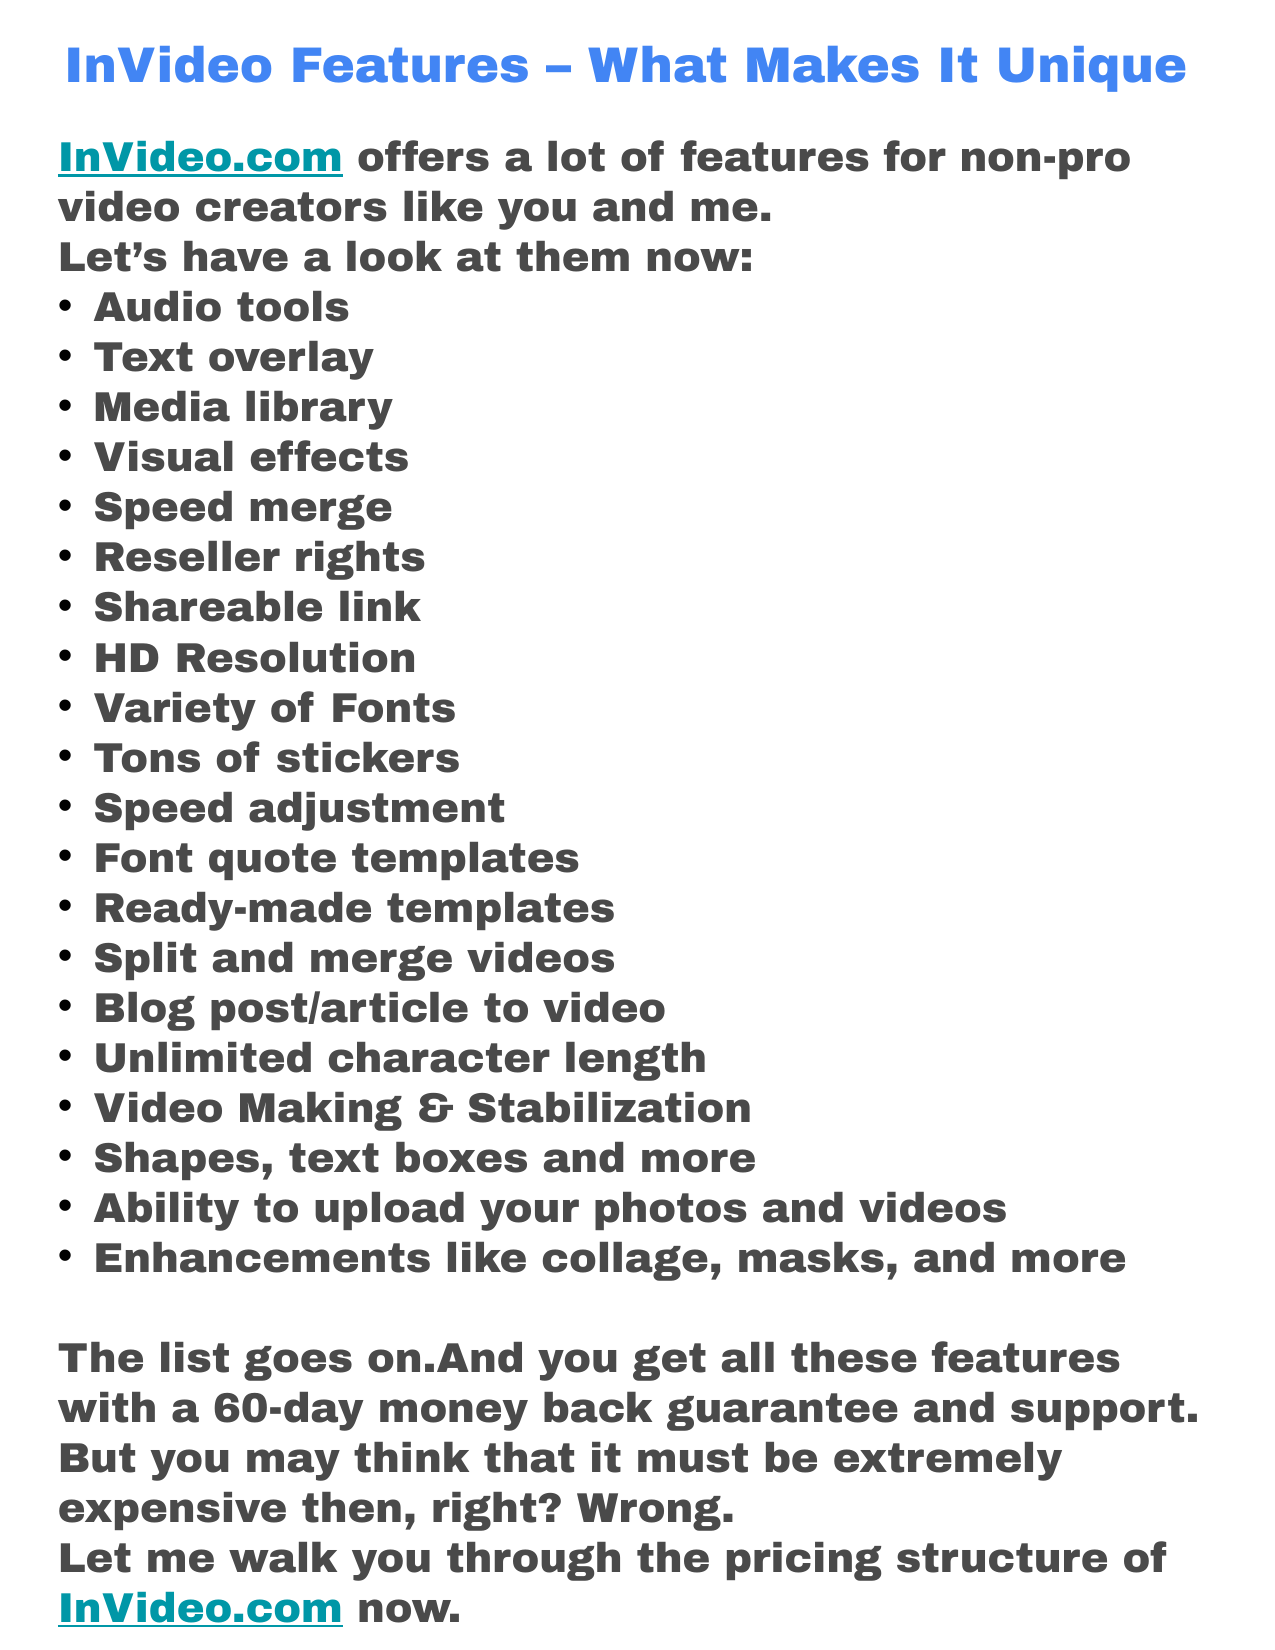

InVideo Features – What Makes It Unique
InVideo.com offers a lot of features for non-pro video creators like you and me.
Let’s have a look at them now:
Audio tools
Text overlay
Media library
Visual effects
Speed merge
Reseller rights
Shareable link
HD Resolution
Variety of Fonts
Tons of stickers
Speed adjustment
Font quote templates
Ready-made templates
Split and merge videos
Blog post/article to video
Unlimited character length
Video Making & Stabilization
Shapes, text boxes and more
Ability to upload your photos and videos
Enhancements like collage, masks, and more

The list goes on.And you get all these features with a 60-day money back guarantee and support.
But you may think that it must be extremely expensive then, right? Wrong.
Let me walk you through the pricing structure of InVideo.com now.